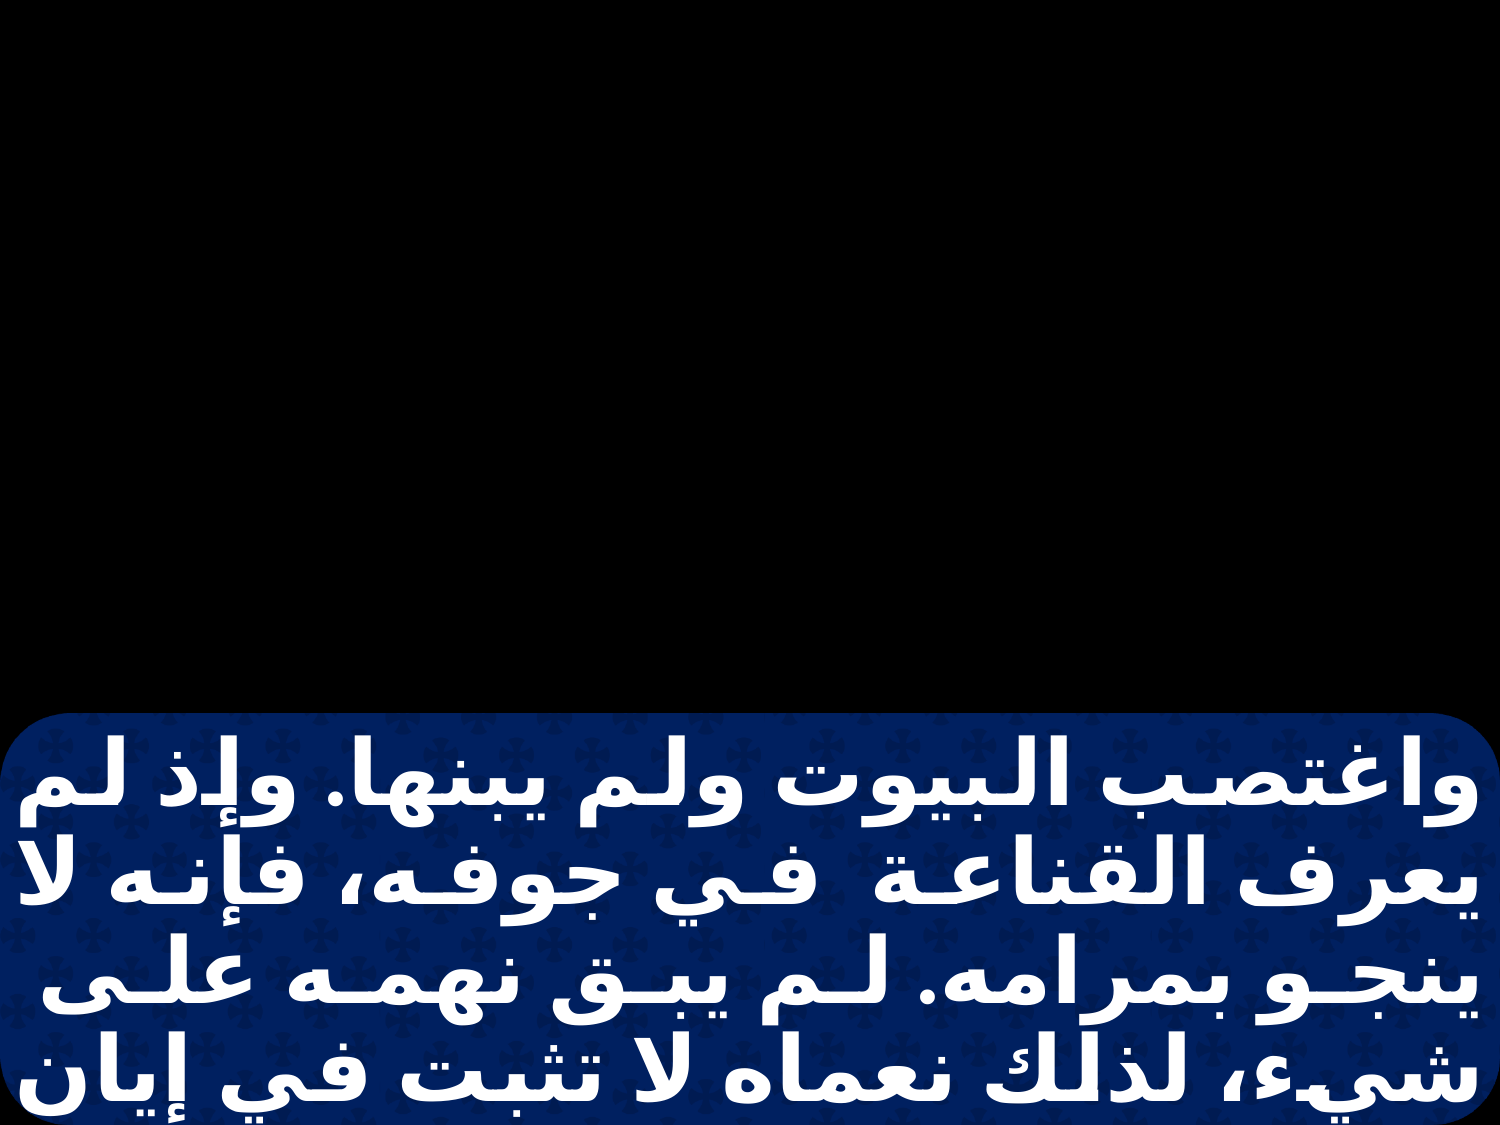

واغتصب البيوت ولم يبنها. وإذ لم يعرف القناعة  في جوفه، فإنه لا ينجو بمرامه. لم يبق نهمه على  شيء، لذلك نعماه لا تثبت في إيان السعة يصيبه  الضنك. وتقع عليه يد كل بلية. ليكن له أن يملأ